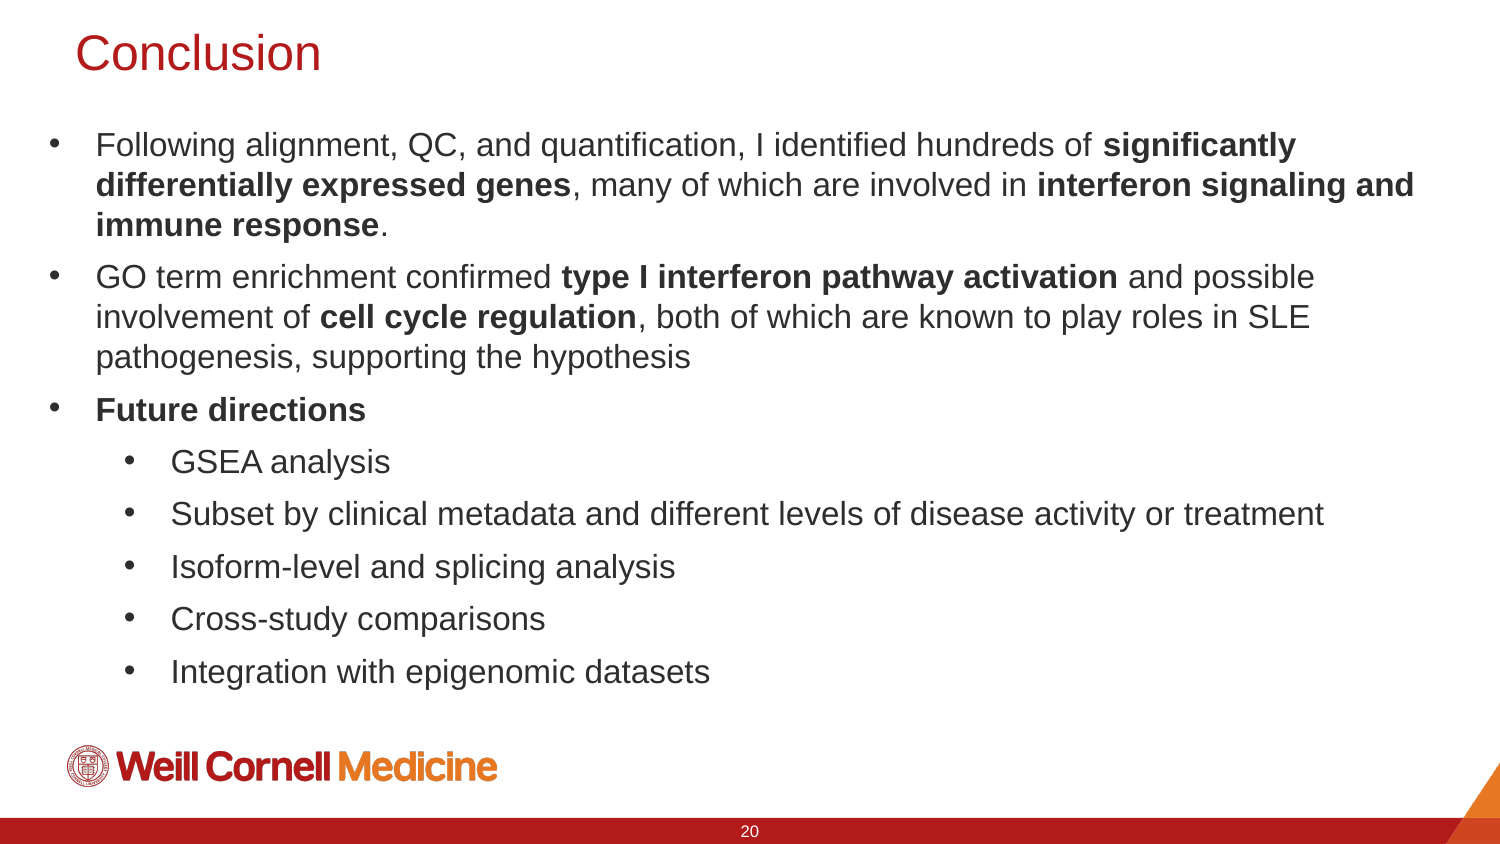

# Conclusion
Following alignment, QC, and quantification, I identified hundreds of significantly differentially expressed genes, many of which are involved in interferon signaling and immune response.
GO term enrichment confirmed type I interferon pathway activation and possible involvement of cell cycle regulation, both of which are known to play roles in SLE pathogenesis, supporting the hypothesis
Future directions
GSEA analysis
Subset by clinical metadata and different levels of disease activity or treatment
Isoform-level and splicing analysis
Cross-study comparisons
Integration with epigenomic datasets